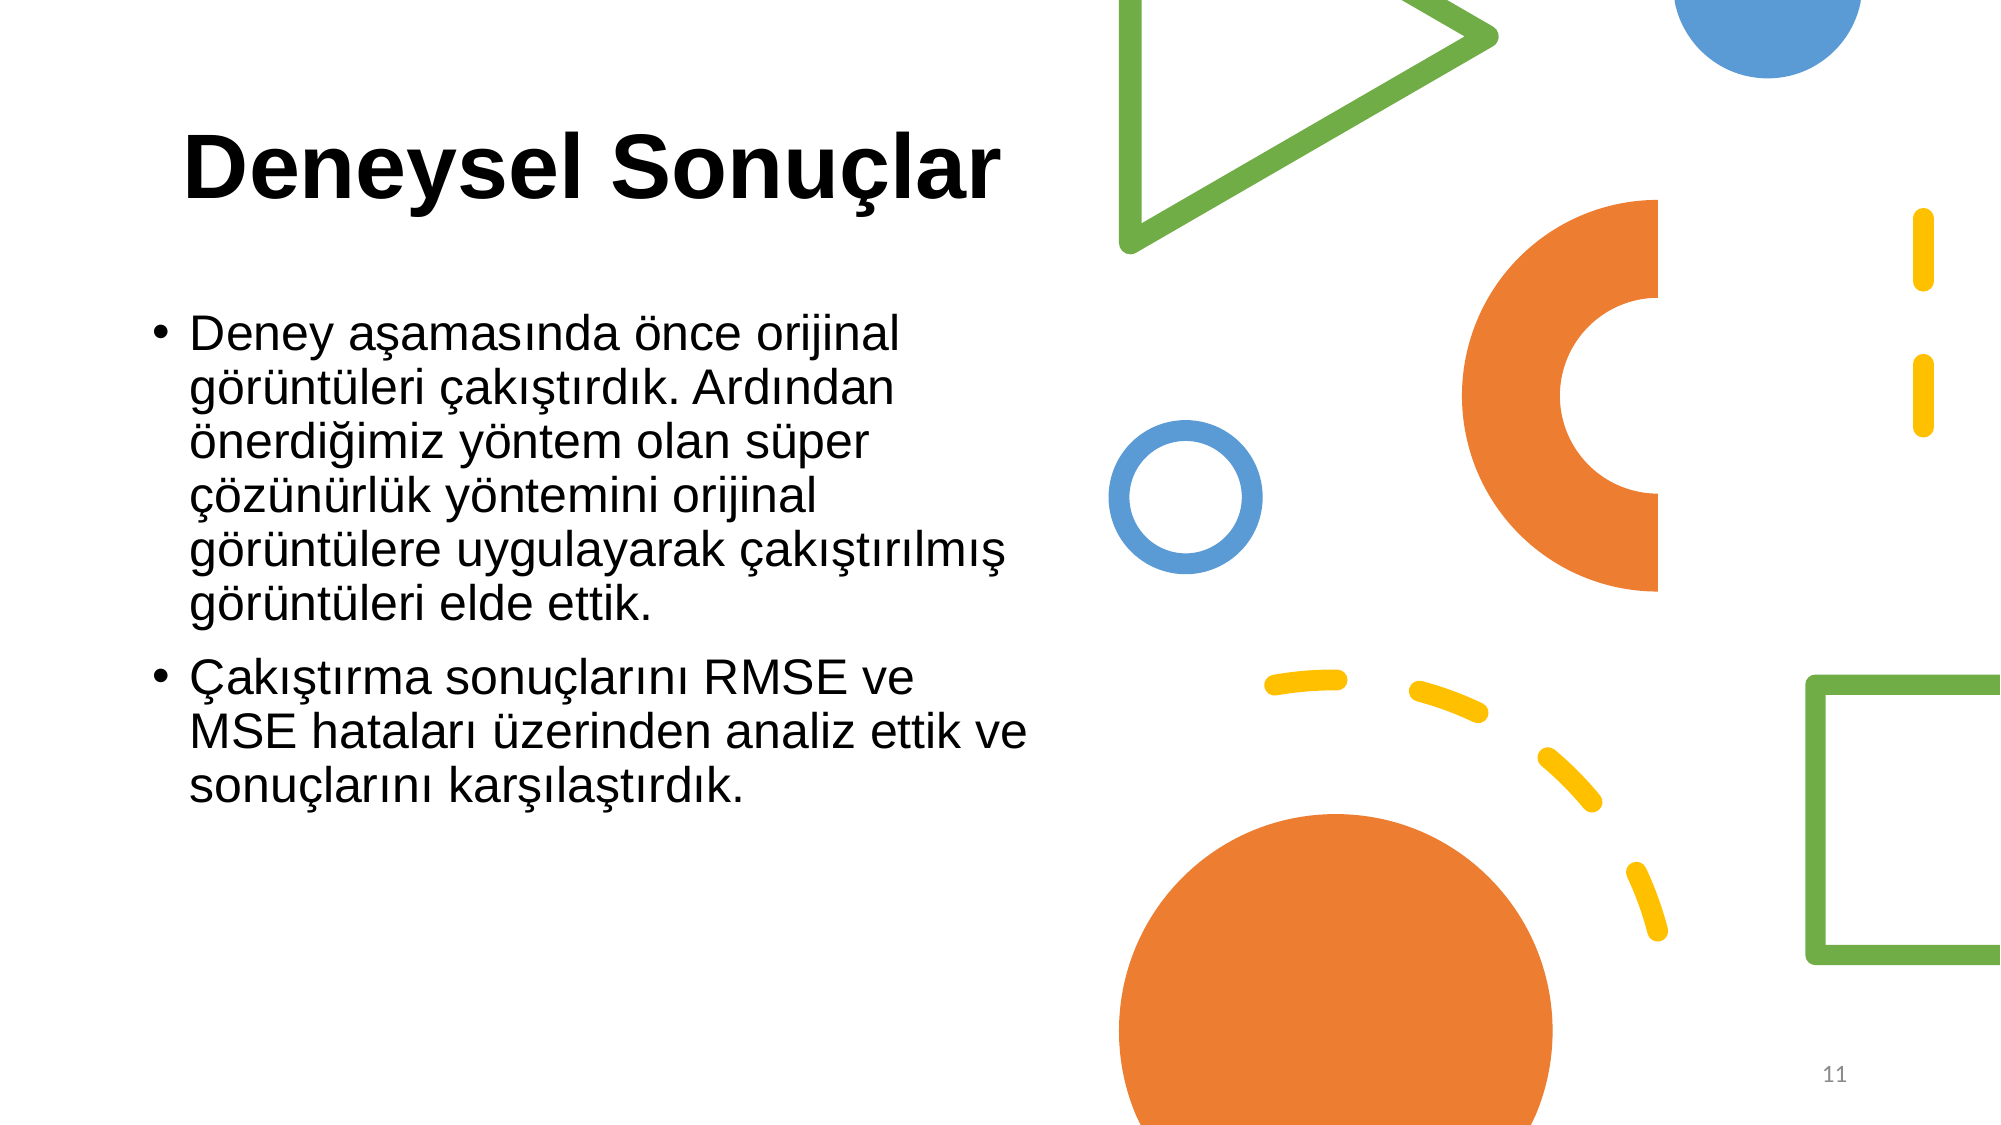

# Deneysel Sonuçlar

Deney aşamasında önce orijinal görüntüleri çakıştırdık. Ardından önerdiğimiz yöntem olan süper çözünürlük yöntemini orijinal görüntülere uygulayarak çakıştırılmış görüntüleri elde ettik.
Çakıştırma sonuçlarını RMSE ve MSE hataları üzerinden analiz ettik ve sonuçlarını karşılaştırdık.

11